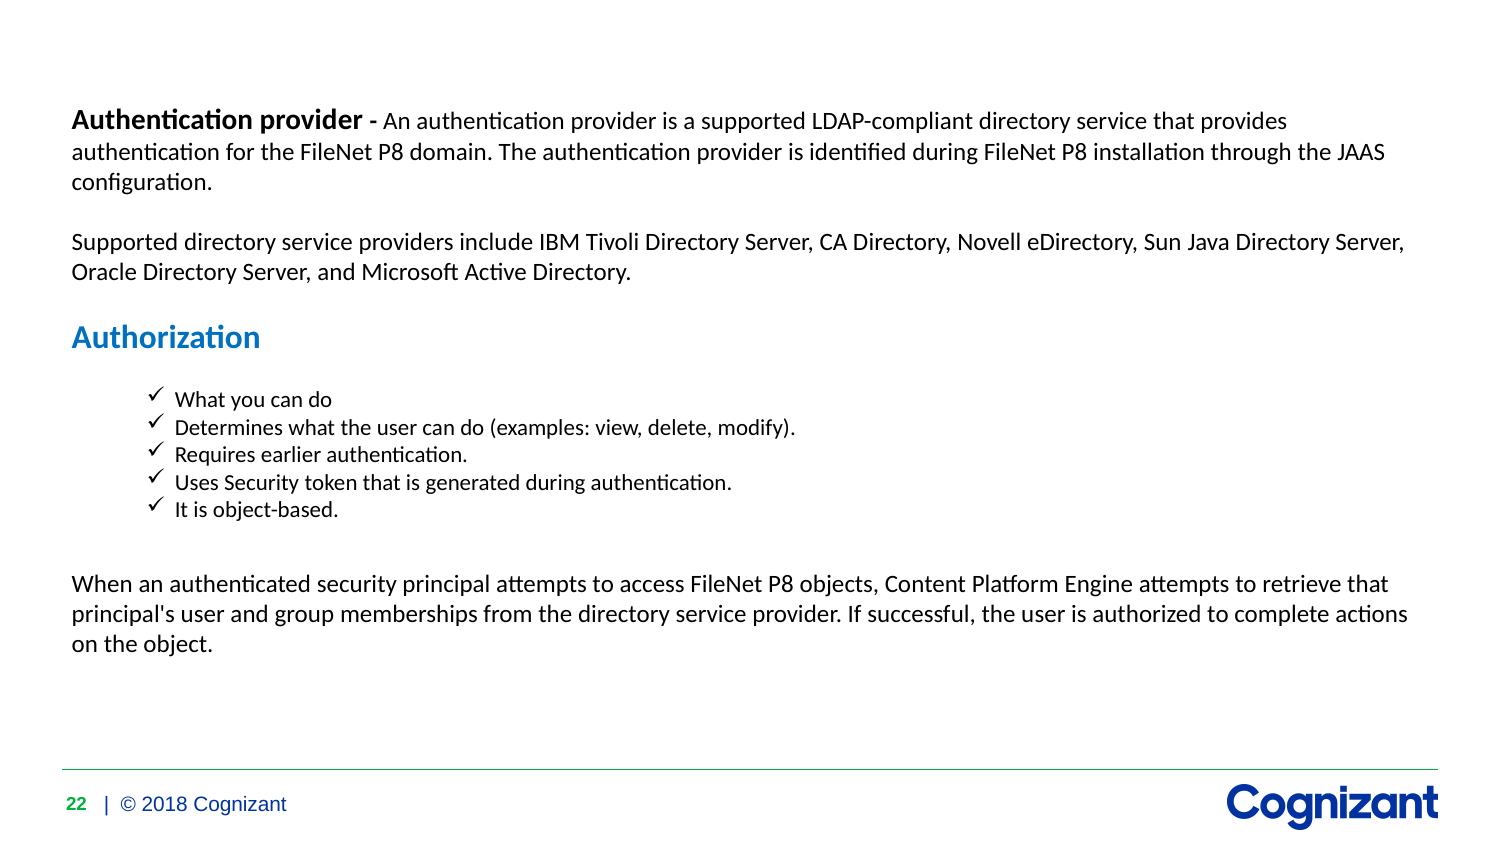

Authentication provider - An authentication provider is a supported LDAP-compliant directory service that provides authentication for the FileNet P8 domain. The authentication provider is identified during FileNet P8 installation through the JAAS configuration.
Supported directory service providers include IBM Tivoli Directory Server, CA Directory, Novell eDirectory, Sun Java Directory Server, Oracle Directory Server, and Microsoft Active Directory.

Authorization
What you can do
Determines what the user can do (examples: view, delete, modify).
Requires earlier authentication.
Uses Security token that is generated during authentication.
It is object-based.

When an authenticated security principal attempts to access FileNet P8 objects, Content Platform Engine attempts to retrieve that principal's user and group memberships from the directory service provider. If successful, the user is authorized to complete actions on the object.

22